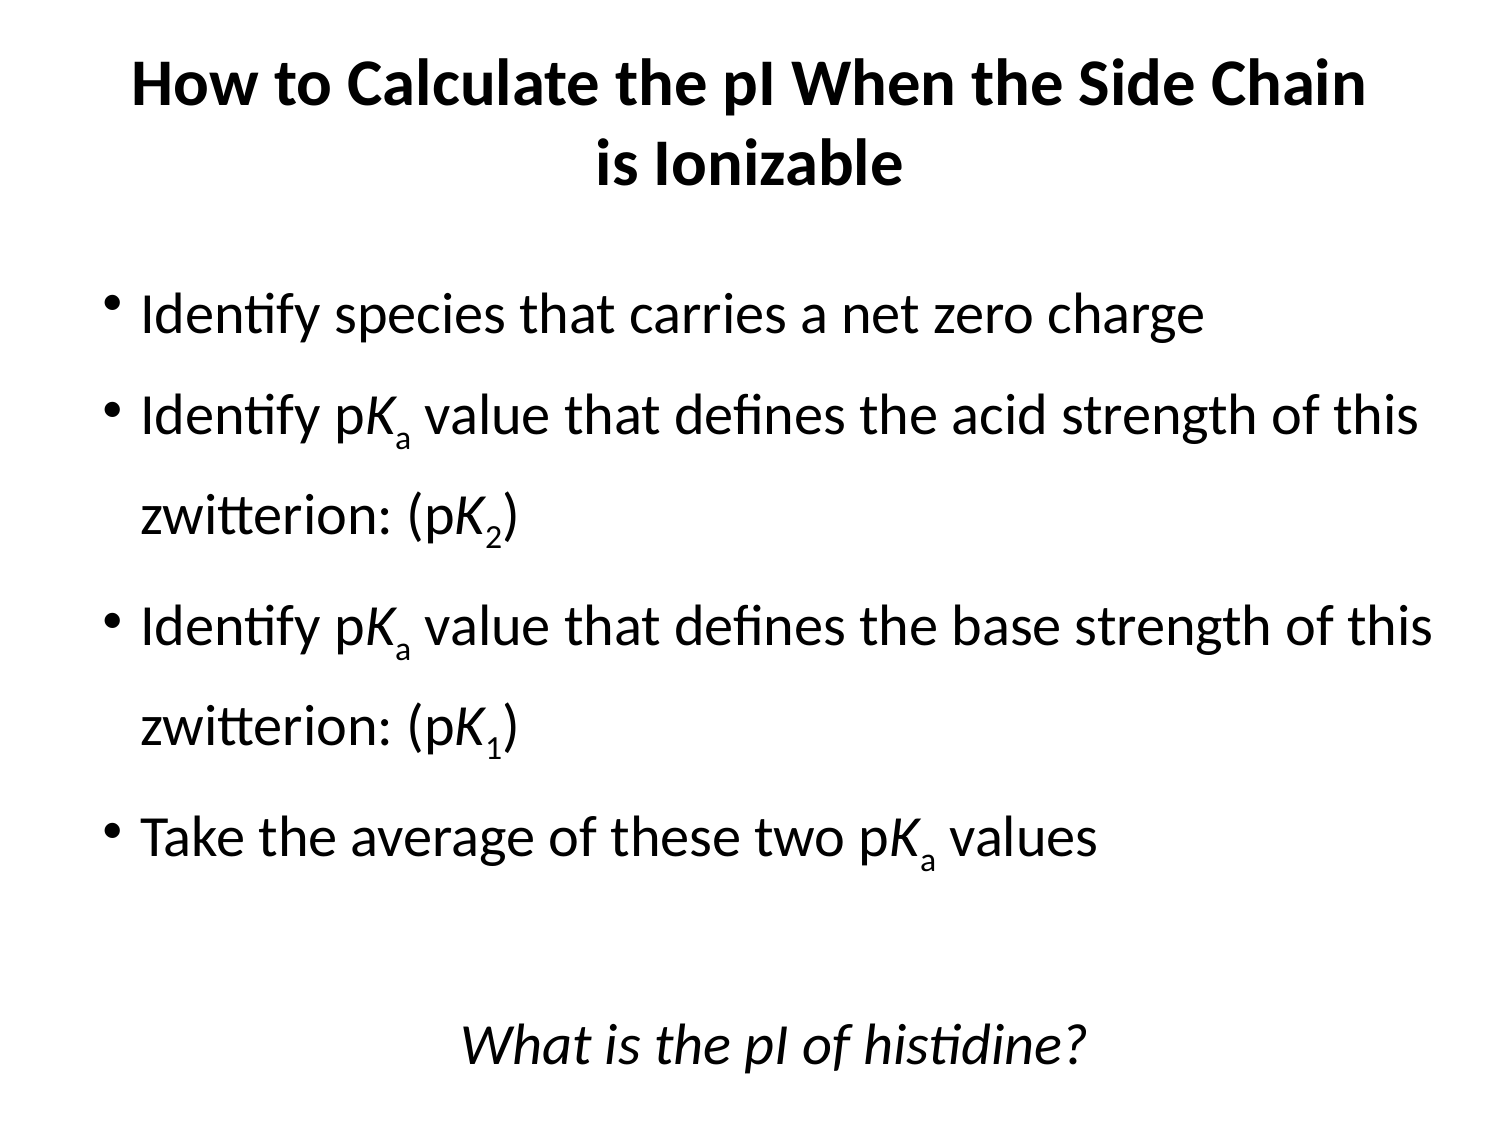

# How to Calculate the pI When the Side Chain is Ionizable
Identify species that carries a net zero charge
Identify pKa value that defines the acid strength of this zwitterion: (pK2)
Identify pKa value that defines the base strength of this zwitterion: (pK1)
Take the average of these two pKa values

What is the pI of histidine?